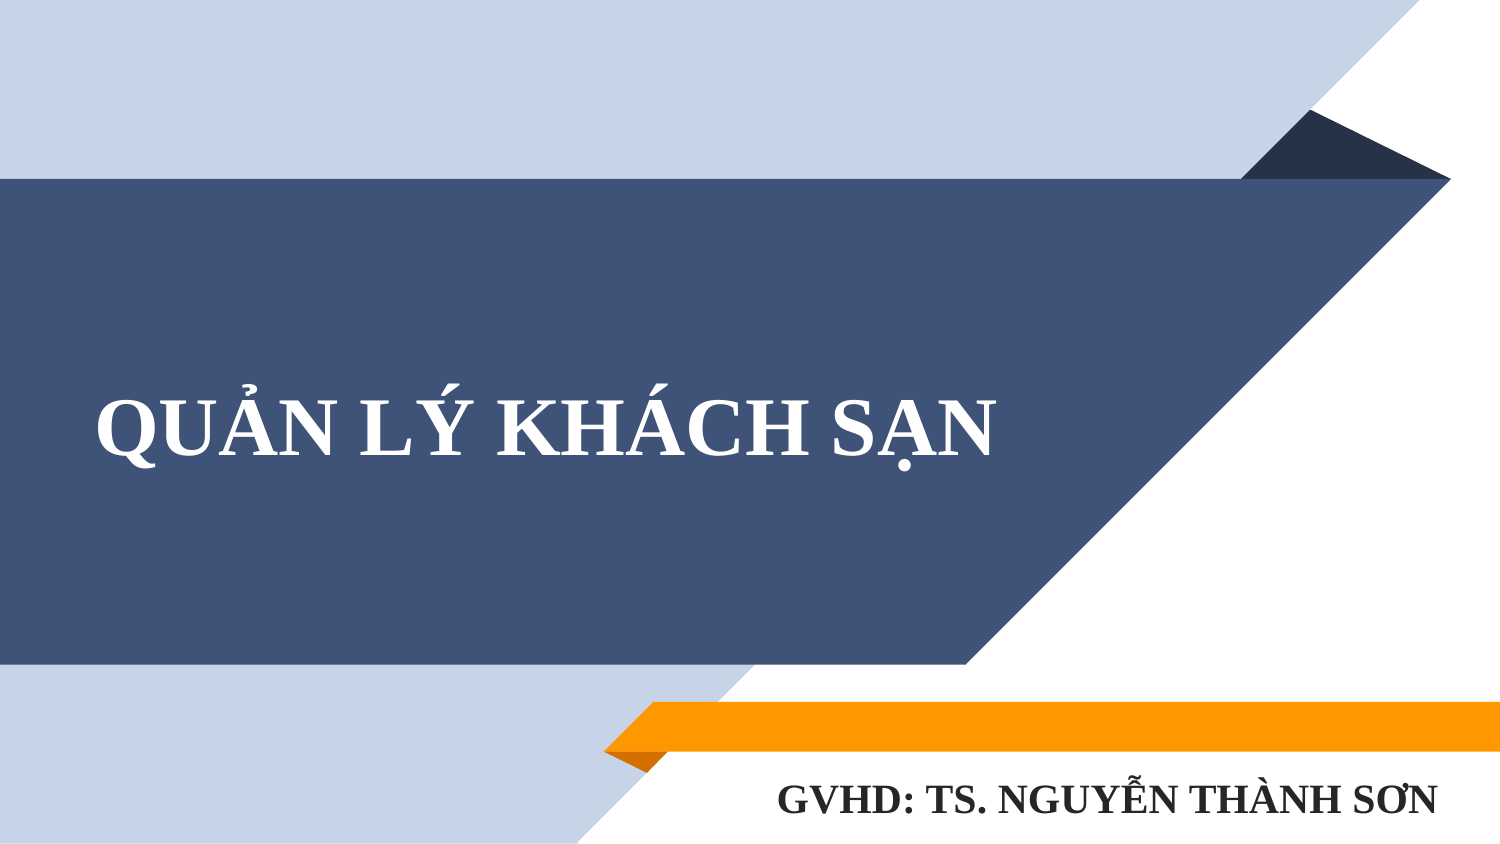

# QUẢN LÝ KHÁCH SẠN
GVHD: TS. NGUYỄN THÀNH SƠN